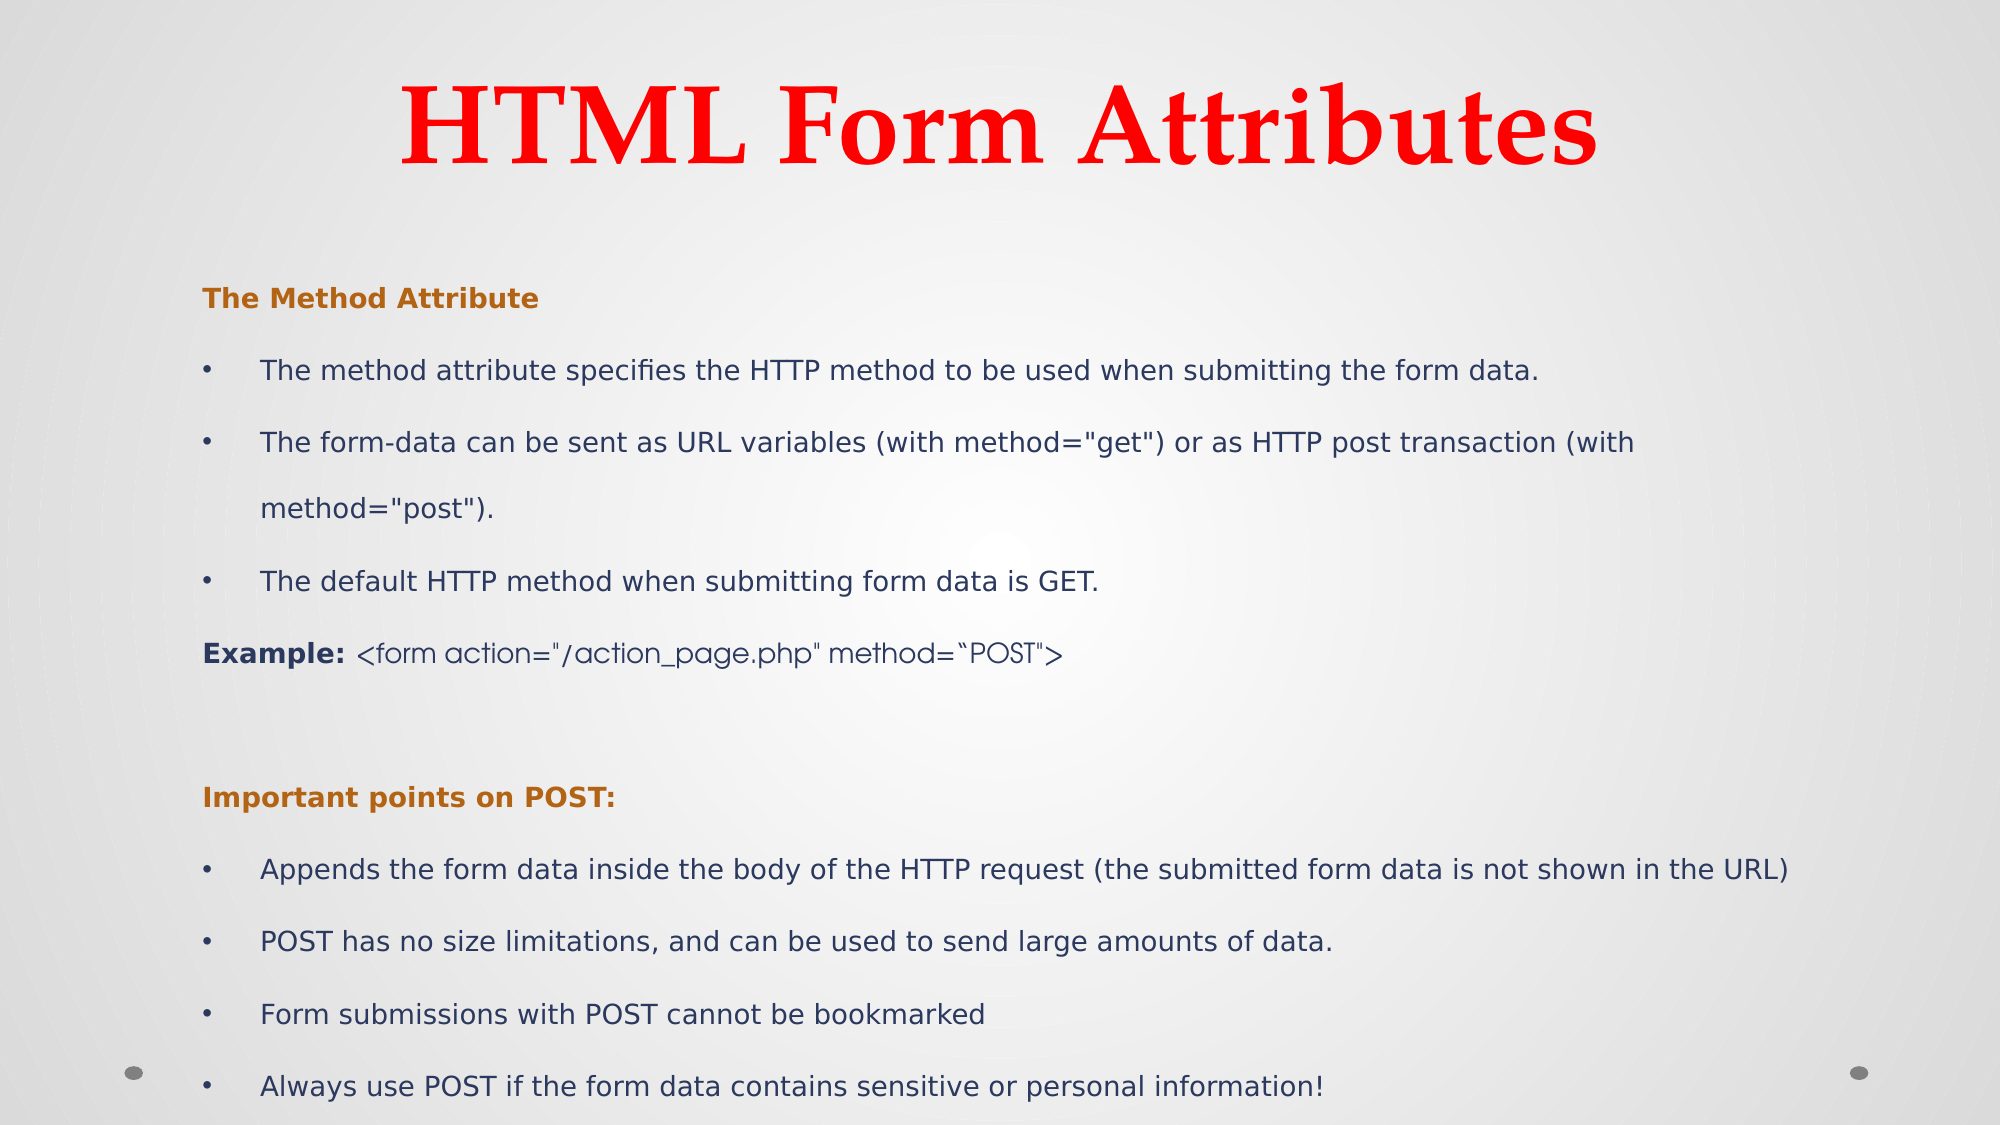

# HTML Form Attributes
The Method Attribute
The method attribute specifies the HTTP method to be used when submitting the form data.
The form-data can be sent as URL variables (with method="get") or as HTTP post transaction (with method="post").
The default HTTP method when submitting form data is GET.
Example: <form action="/action_page.php" method=“POST">

Important points on POST:
Appends the form data inside the body of the HTTP request (the submitted form data is not shown in the URL)
POST has no size limitations, and can be used to send large amounts of data.
Form submissions with POST cannot be bookmarked
Always use POST if the form data contains sensitive or personal information!